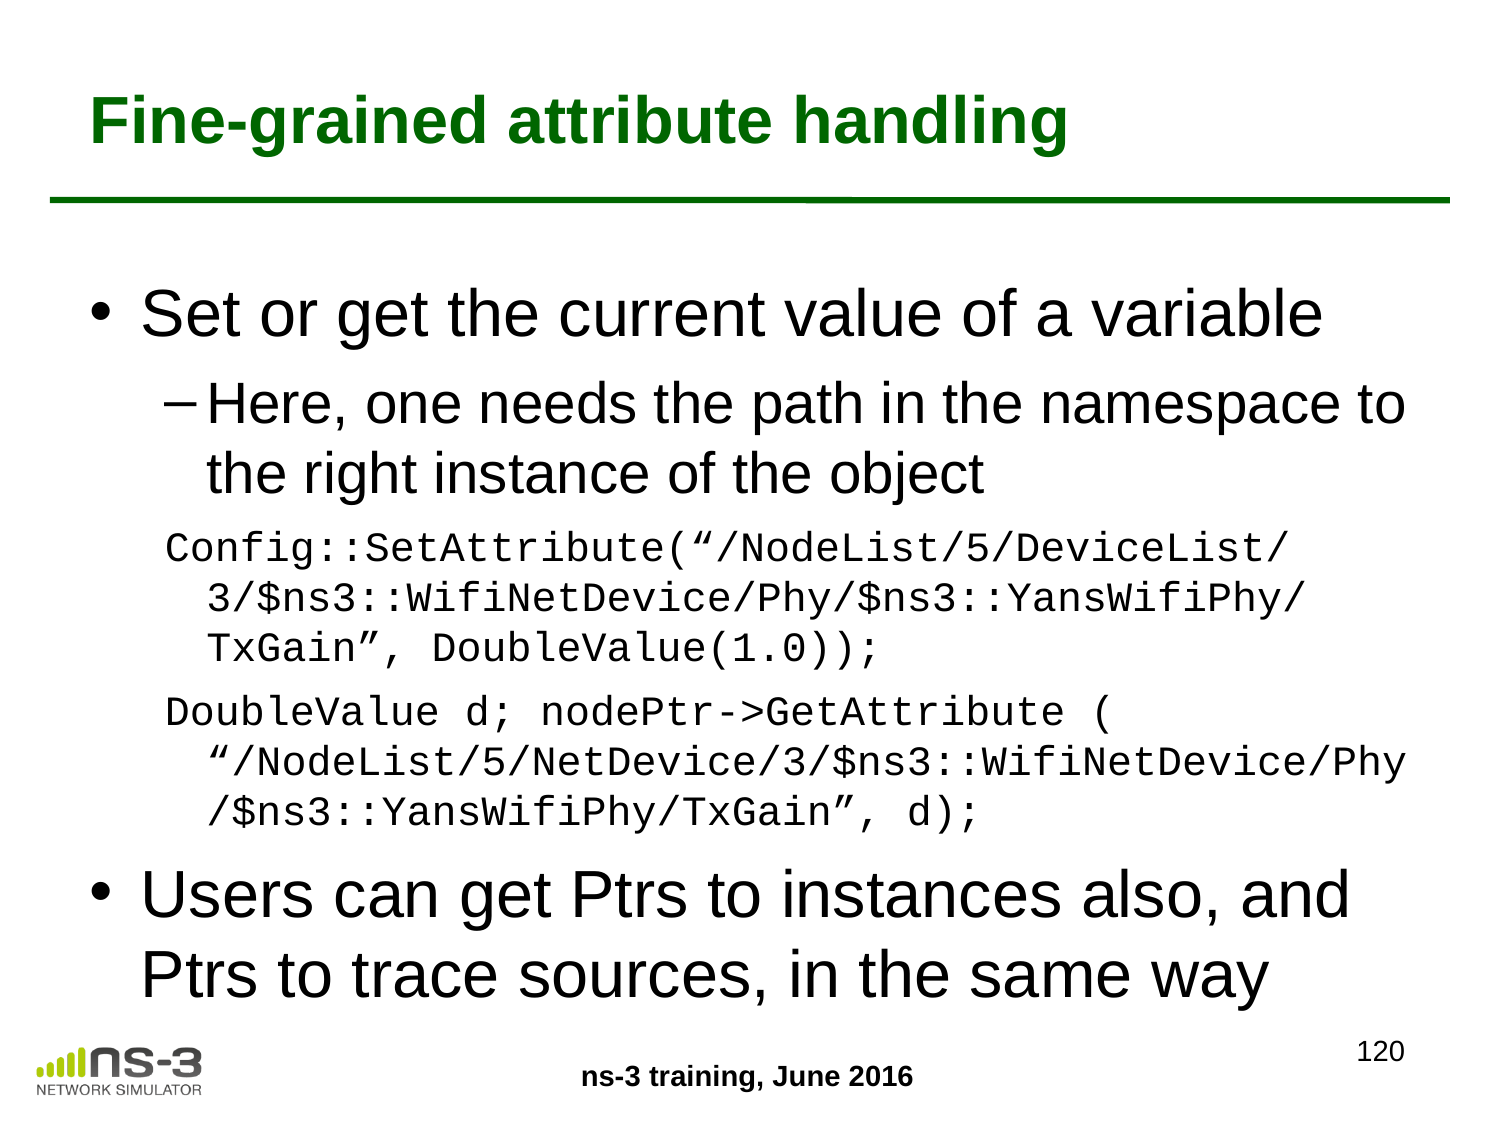

# Fine-grained attribute handling
Set or get the current value of a variable
Here, one needs the path in the namespace to the right instance of the object
Config::SetAttribute(“/NodeList/5/DeviceList/3/$ns3::WifiNetDevice/Phy/$ns3::YansWifiPhy/TxGain”, DoubleValue(1.0));
DoubleValue d; nodePtr->GetAttribute ( “/NodeList/5/NetDevice/3/$ns3::WifiNetDevice/Phy/$ns3::YansWifiPhy/TxGain”, d);
Users can get Ptrs to instances also, and Ptrs to trace sources, in the same way
120
ns-3 training, June 2016